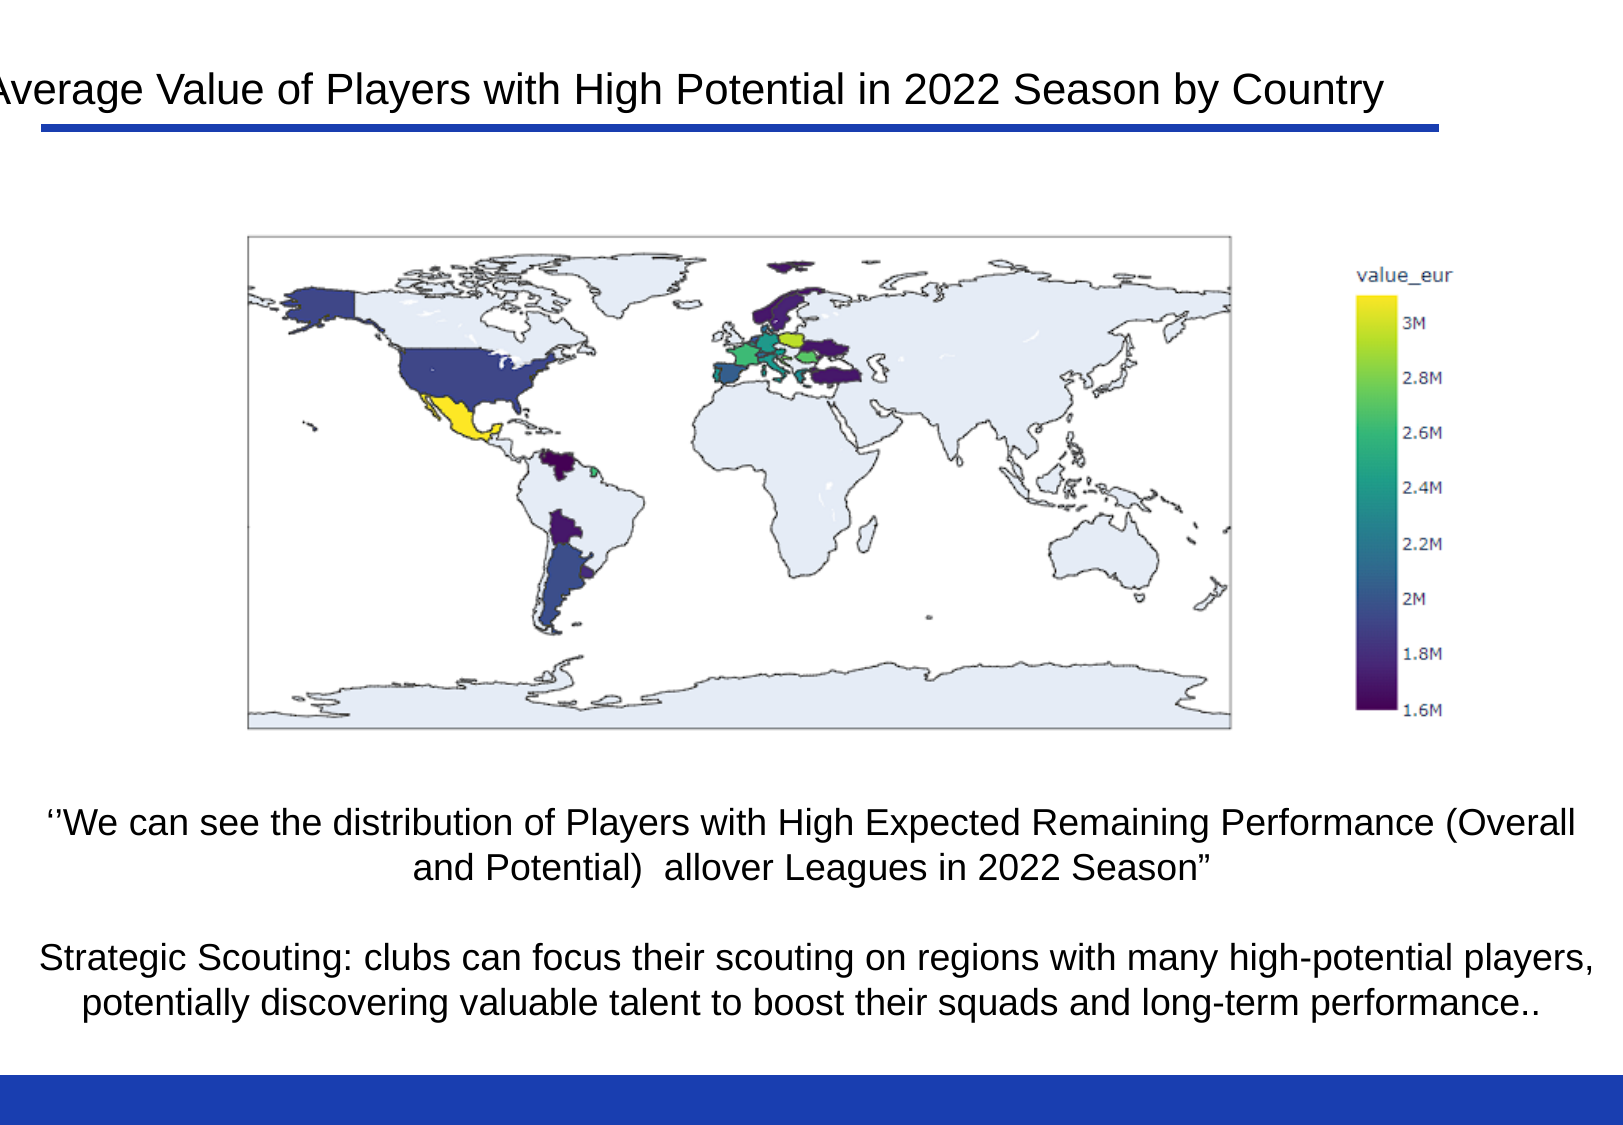

Average Value of Players with High Potential in 2022 Season by Country

‘’We can see the distribution of Players with High Expected Remaining Performance (Overall and Potential)  allover Leagues in 2022 Season”

 Strategic Scouting: clubs can focus their scouting on regions with many high-potential players, potentially discovering valuable talent to boost their squads and long-term performance..